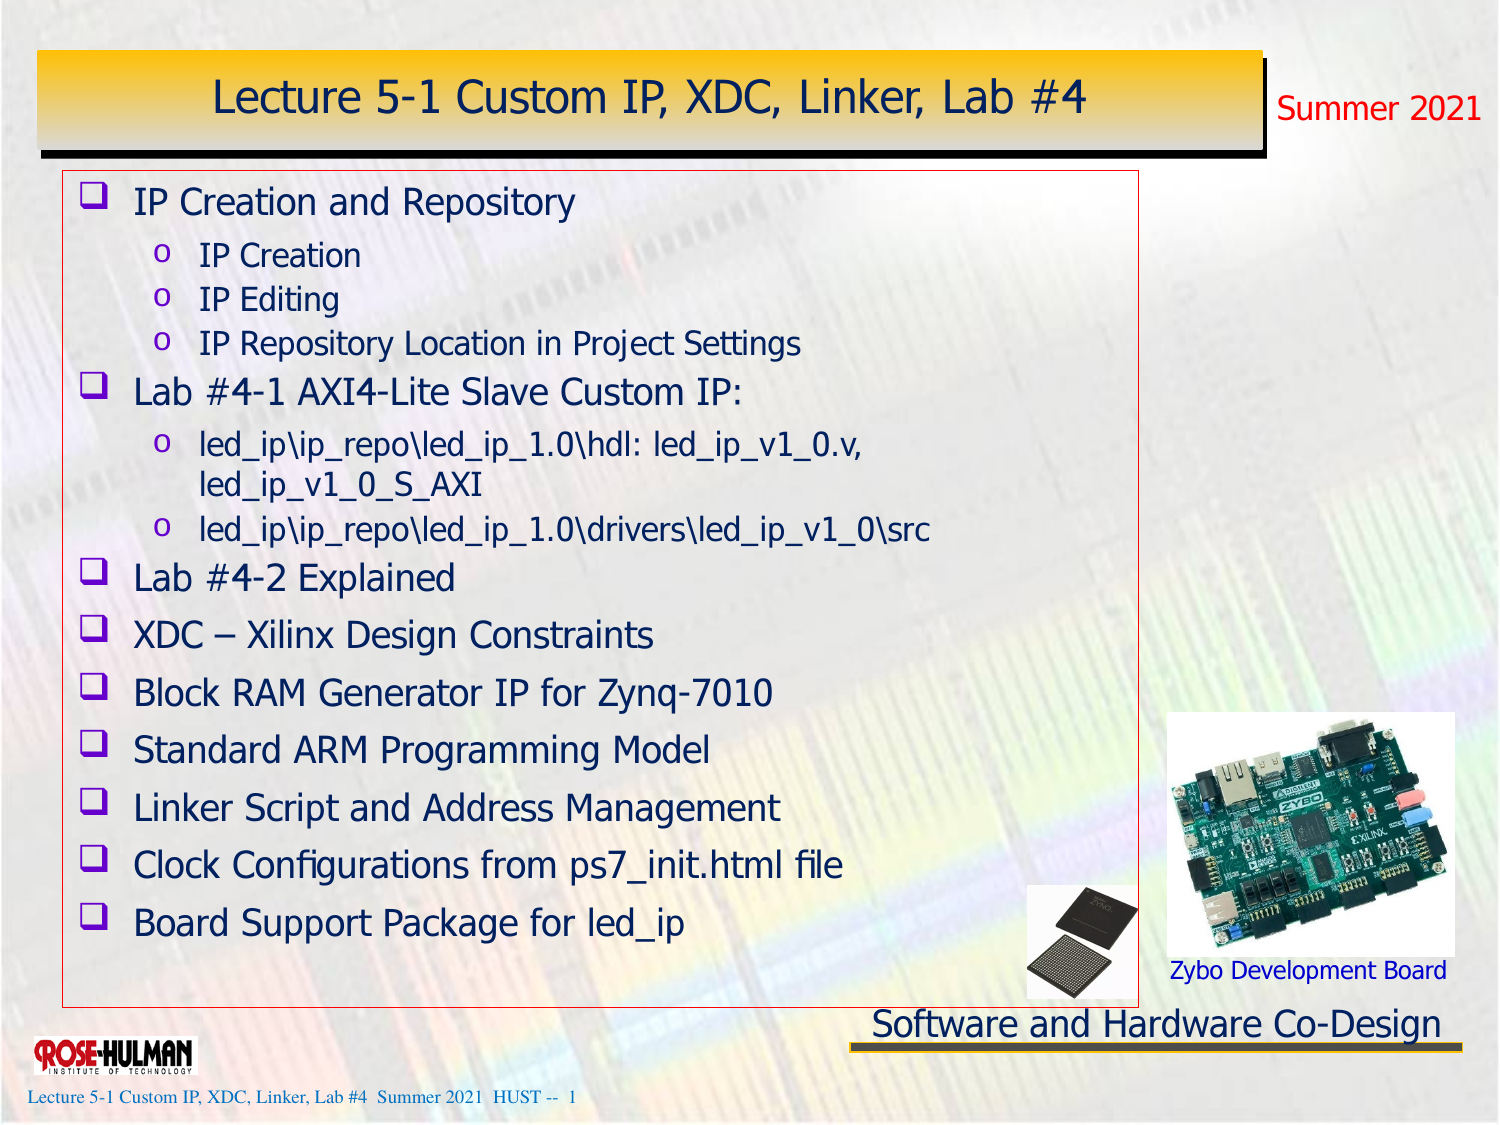

# Lecture 5-1 Custom IP, XDC, Linker, Lab #4
IP Creation and Repository
IP Creation
IP Editing
IP Repository Location in Project Settings
Lab #4-1 AXI4-Lite Slave Custom IP:
led_ip\ip_repo\led_ip_1.0\hdl: led_ip_v1_0.v, led_ip_v1_0_S_AXI
led_ip\ip_repo\led_ip_1.0\drivers\led_ip_v1_0\src
Lab #4-2 Explained
XDC – Xilinx Design Constraints
Block RAM Generator IP for Zynq-7010
Standard ARM Programming Model
Linker Script and Address Management
Clock Configurations from ps7_init.html file
Board Support Package for led_ip